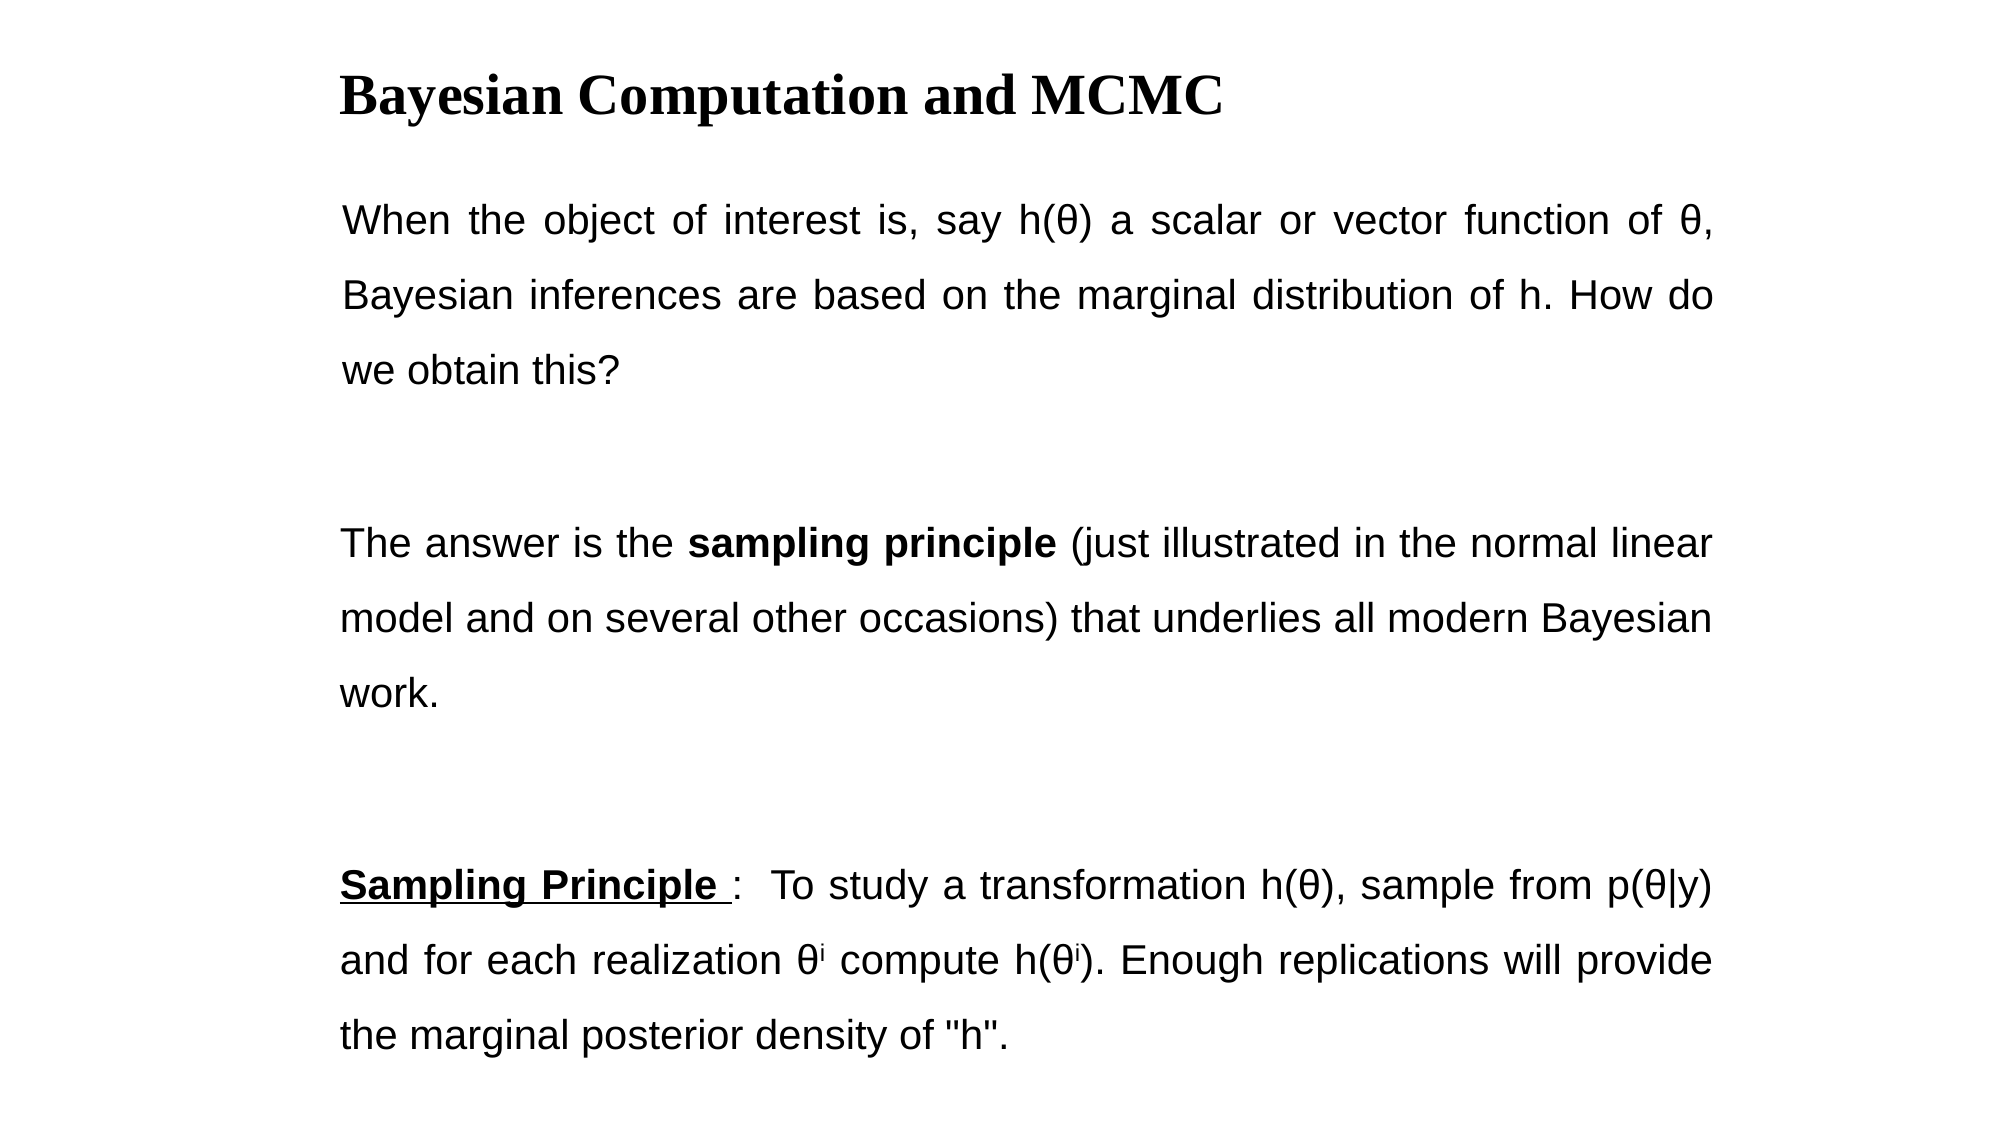

# Bayesian Computation and MCMC
When the object of interest is, say h(θ) a scalar or vector function of θ, Bayesian inferences are based on the marginal distribution of h. How do we obtain this?

The answer is the sampling principle (just illustrated in the normal linear model and on several other occasions) that underlies all modern Bayesian work.

Sampling Principle :  To study a transformation h(θ), sample from p(θ|y) and for each realization θi compute h(θi). Enough replications will provide the marginal posterior density of "h".